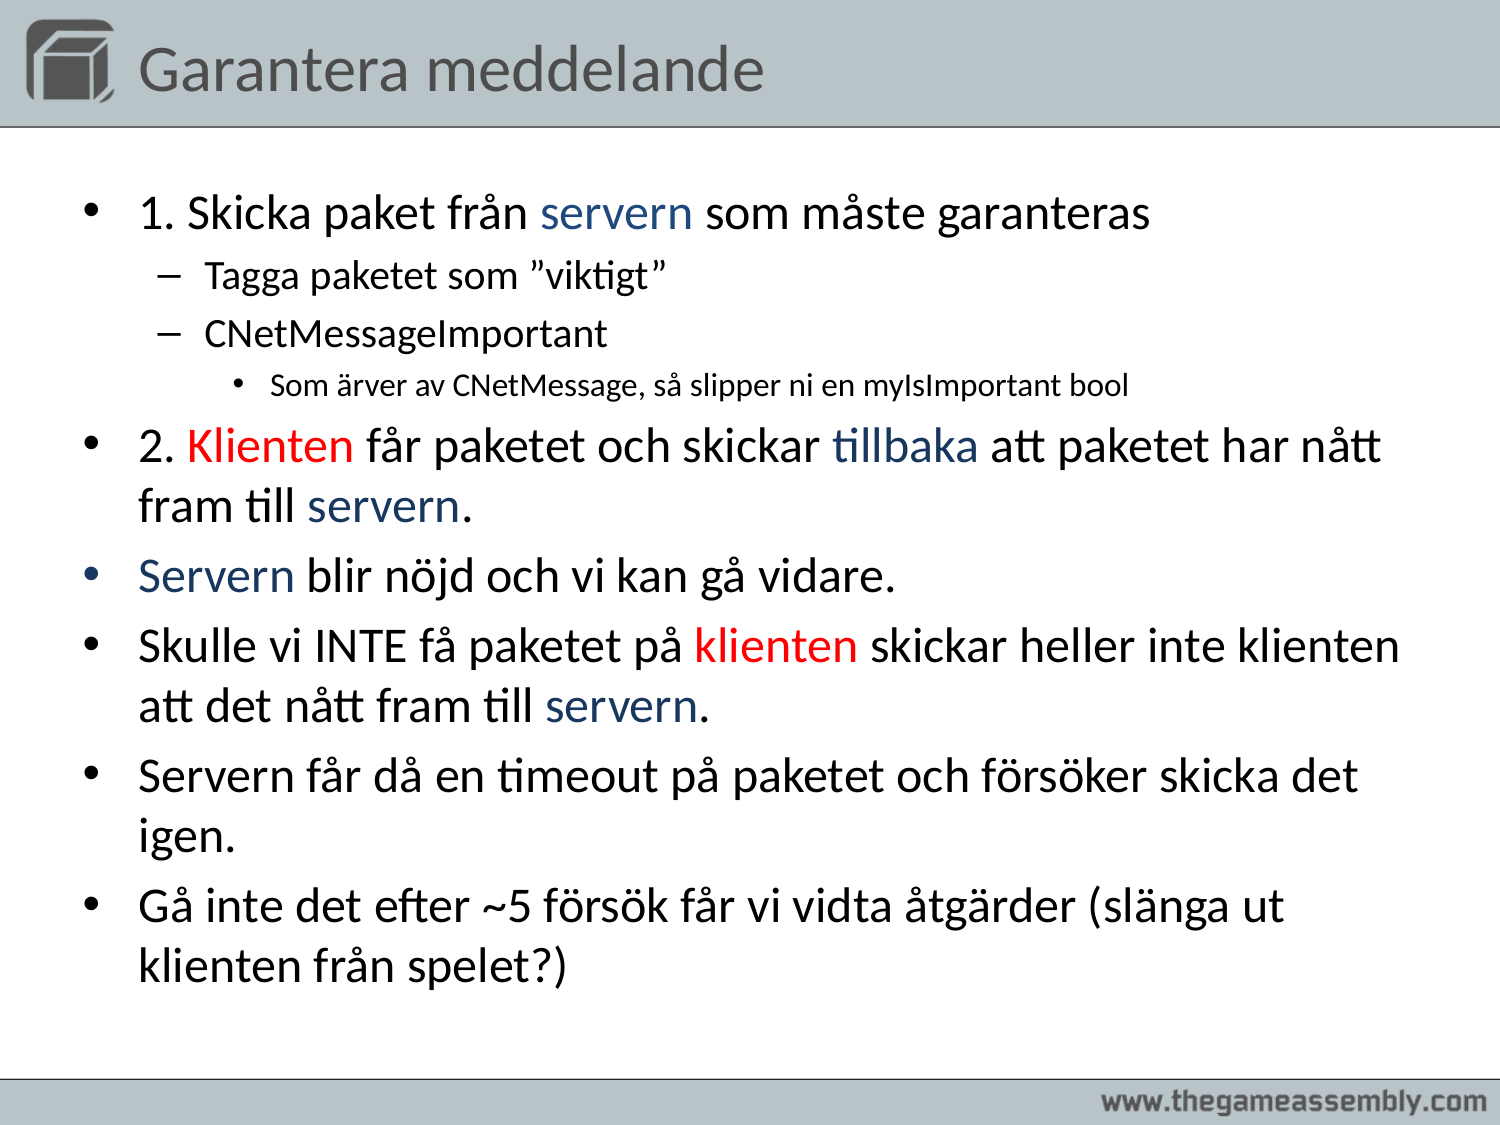

Garantera meddelande
1. Skicka paket från servern som måste garanteras
Tagga paketet som ”viktigt”
CNetMessageImportant
Som ärver av CNetMessage, så slipper ni en myIsImportant bool
2. Klienten får paketet och skickar tillbaka att paketet har nått fram till servern.
Servern blir nöjd och vi kan gå vidare.
Skulle vi INTE få paketet på klienten skickar heller inte klienten att det nått fram till servern.
Servern får då en timeout på paketet och försöker skicka det igen.
Gå inte det efter ~5 försök får vi vidta åtgärder (slänga ut klienten från spelet?)